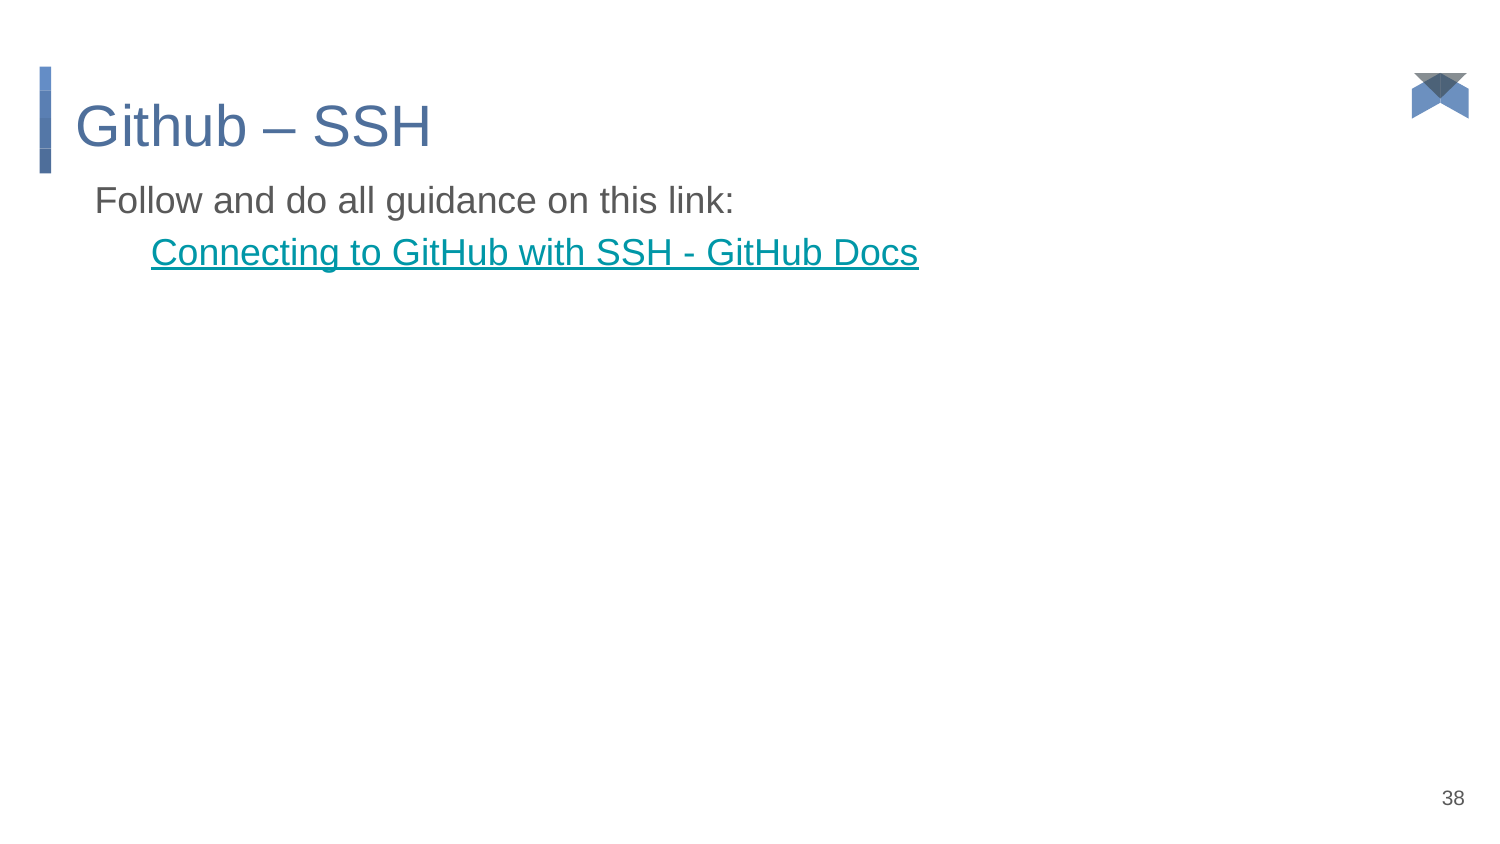

# Github – SSH
Follow and do all guidance on this link: Connecting to GitHub with SSH - GitHub Docs
38